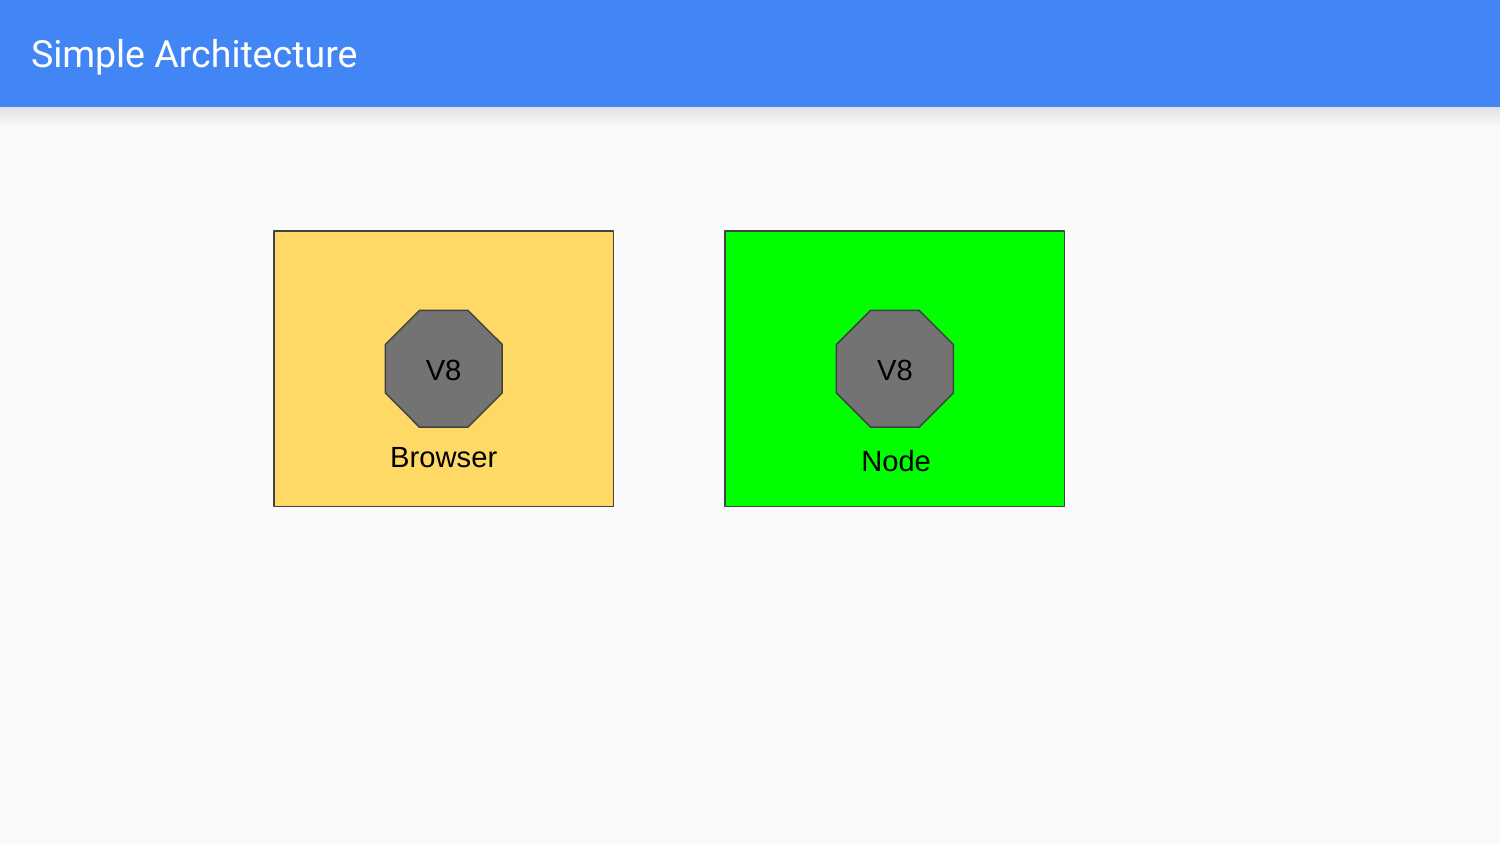

# Simple Architecture

Browser

V8
V8
Node